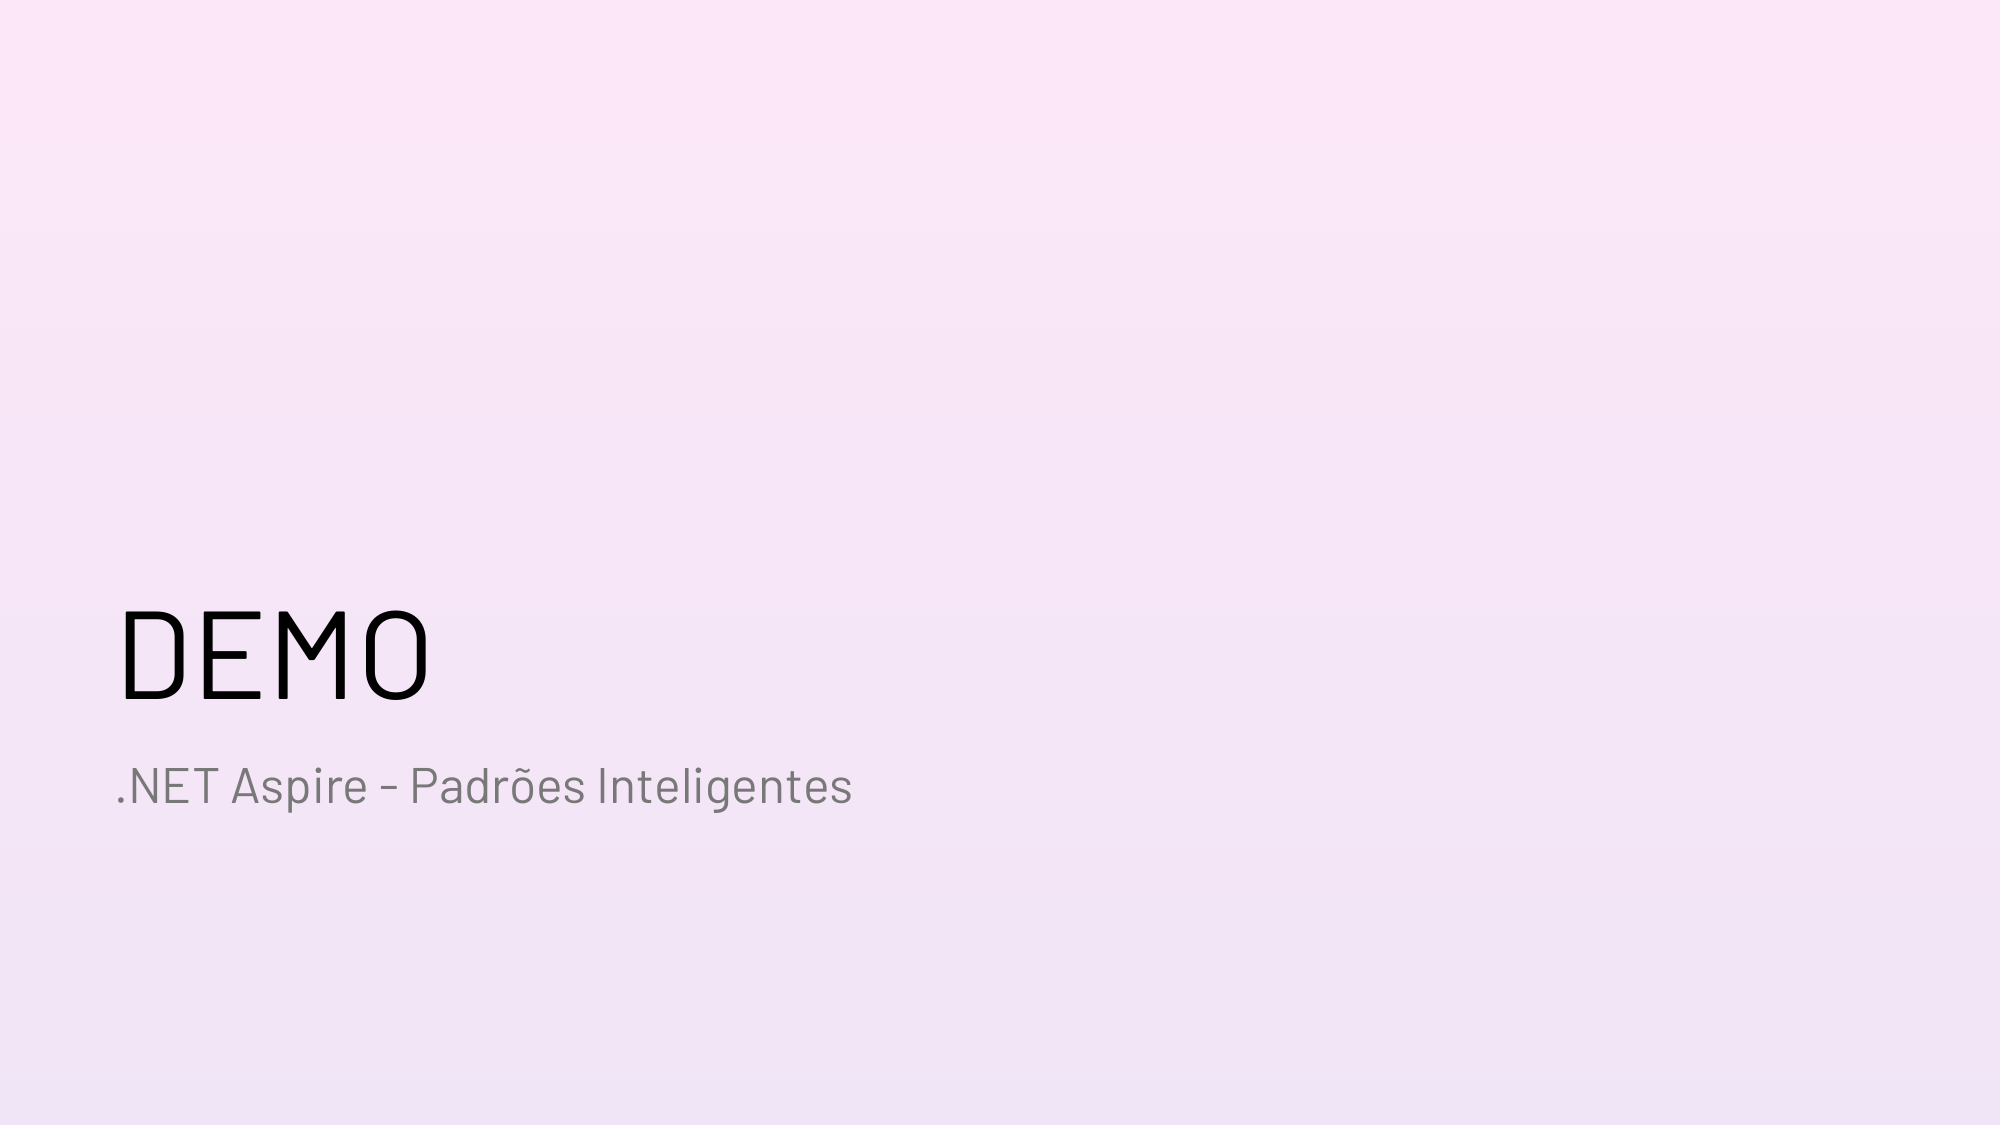

# DEMO
.NET Aspire - Padrões Inteligentes